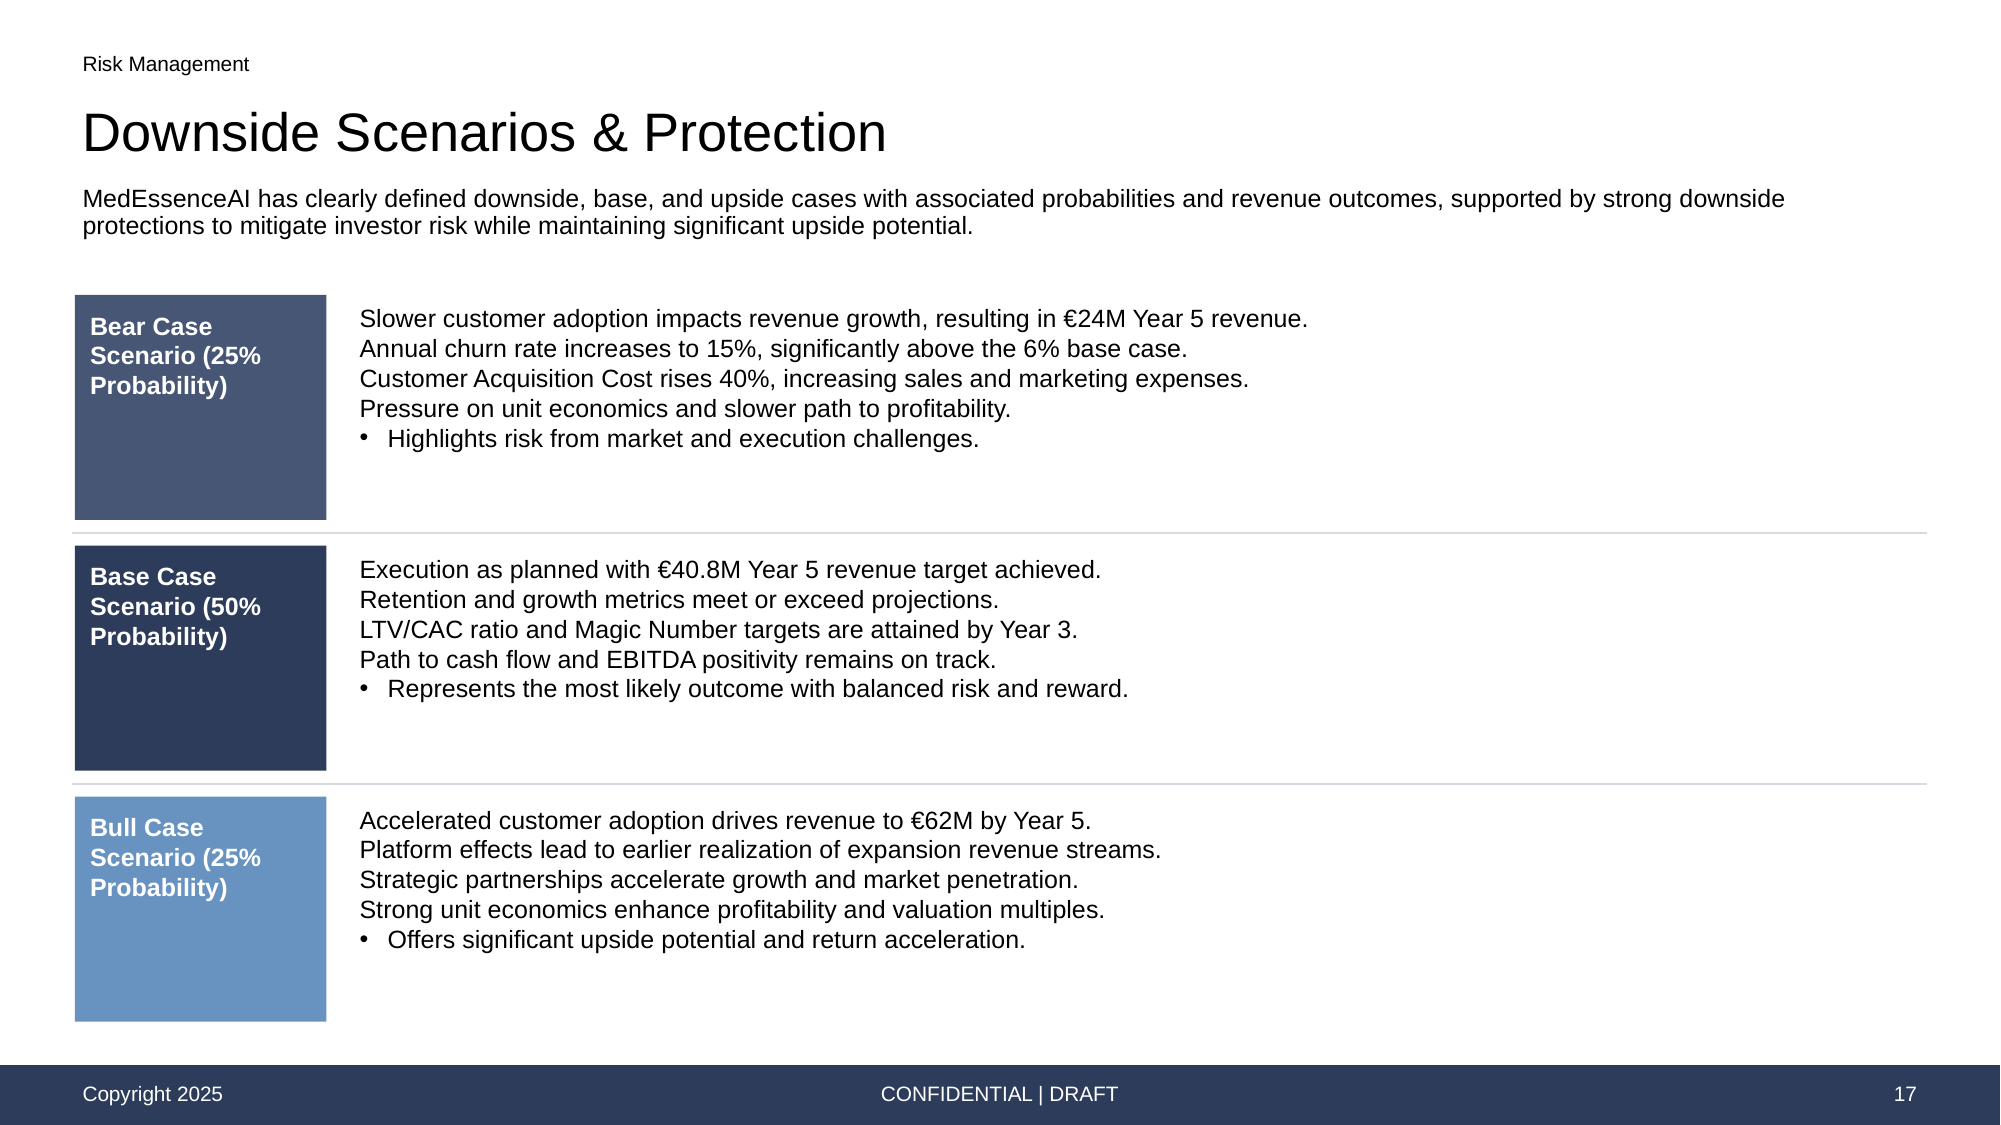

Risk Management
# Downside Scenarios & Protection
MedEssenceAI has clearly defined downside, base, and upside cases with associated probabilities and revenue outcomes, supported by strong downside protections to mitigate investor risk while maintaining significant upside potential.
Bear Case Scenario (25% Probability)
Slower customer adoption impacts revenue growth, resulting in €24M Year 5 revenue.
Annual churn rate increases to 15%, significantly above the 6% base case.
Customer Acquisition Cost rises 40%, increasing sales and marketing expenses.
Pressure on unit economics and slower path to profitability.
Highlights risk from market and execution challenges.
Base Case Scenario (50% Probability)
Execution as planned with €40.8M Year 5 revenue target achieved.
Retention and growth metrics meet or exceed projections.
LTV/CAC ratio and Magic Number targets are attained by Year 3.
Path to cash flow and EBITDA positivity remains on track.
Represents the most likely outcome with balanced risk and reward.
Bull Case Scenario (25% Probability)
Accelerated customer adoption drives revenue to €62M by Year 5.
Platform effects lead to earlier realization of expansion revenue streams.
Strategic partnerships accelerate growth and market penetration.
Strong unit economics enhance profitability and valuation multiples.
Offers significant upside potential and return acceleration.
CONFIDENTIAL | DRAFT
17